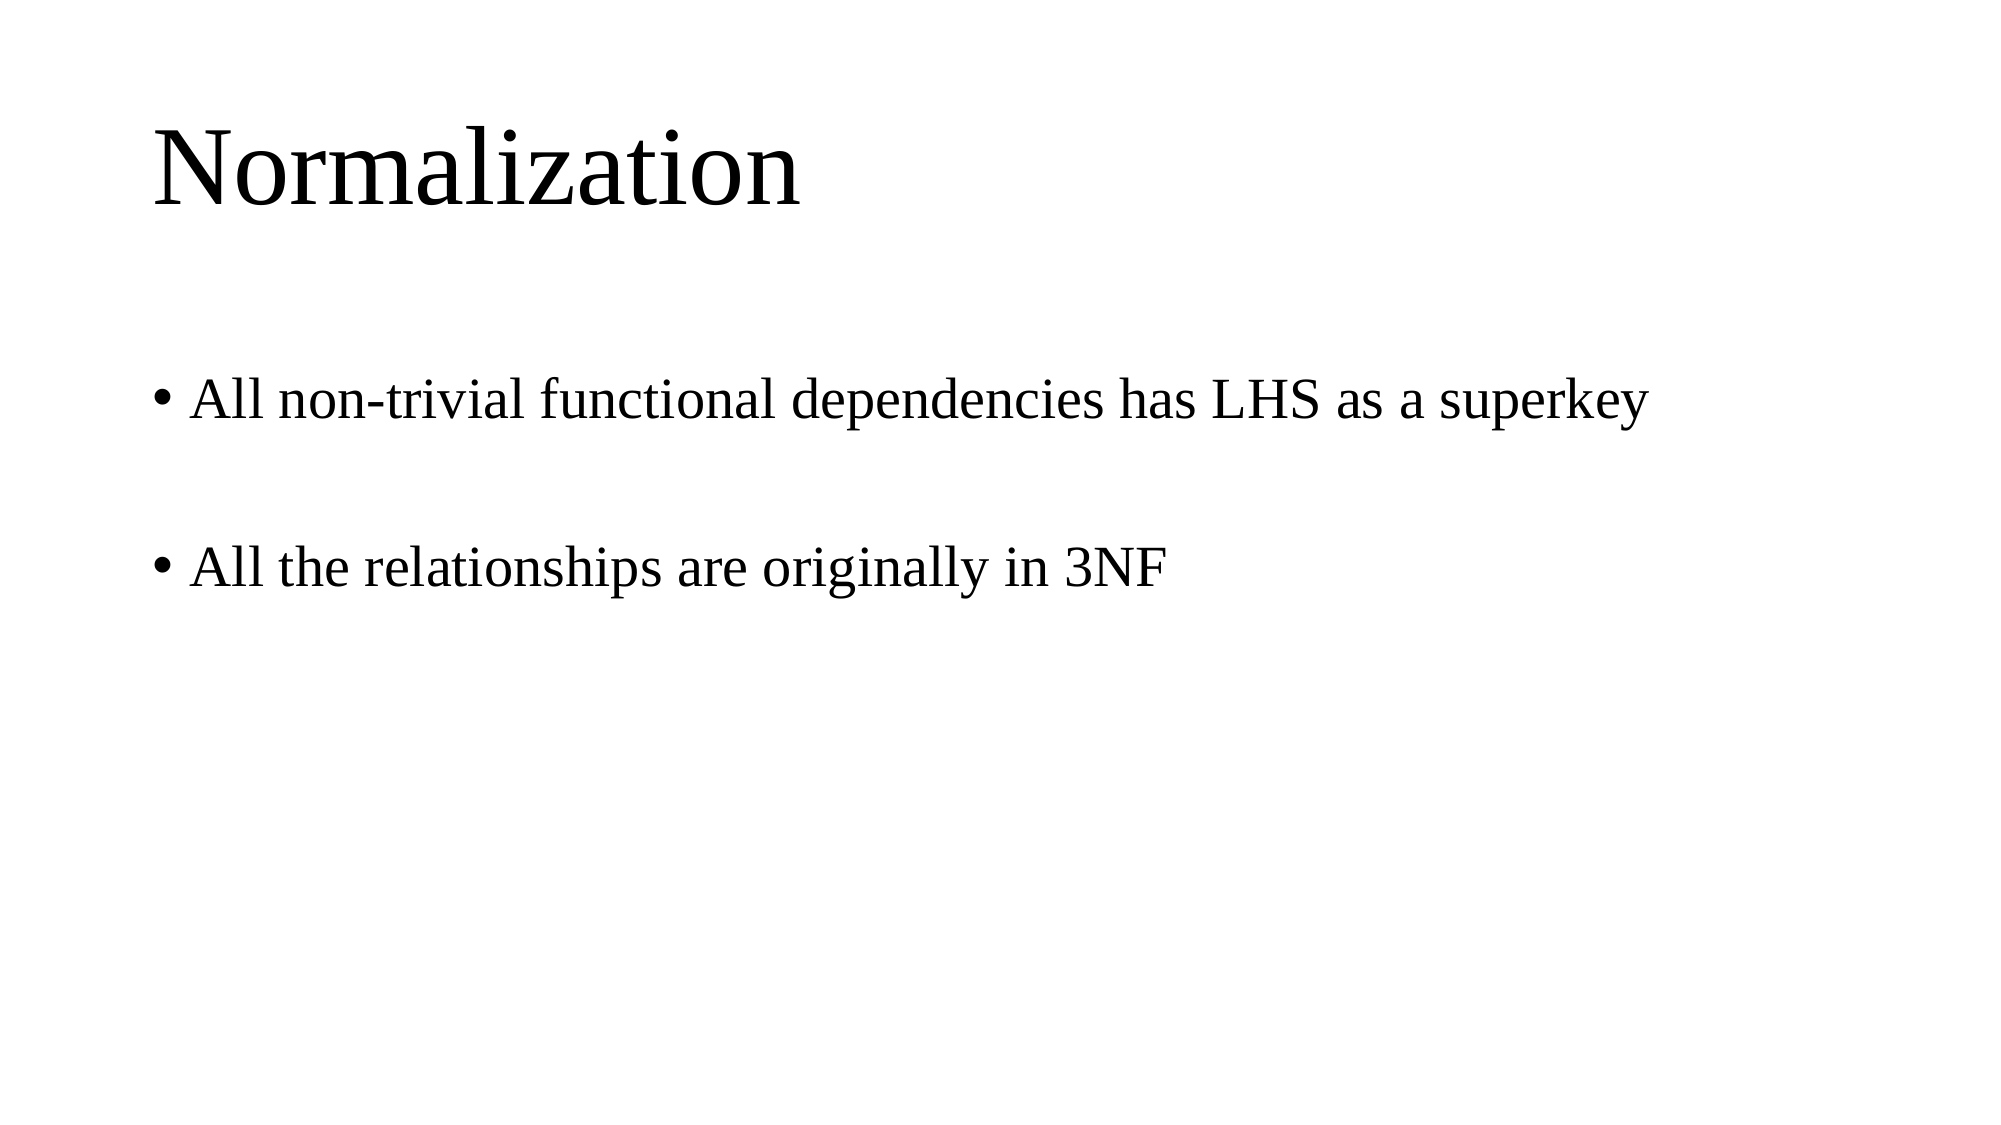

# Normalization
All non-trivial functional dependencies has LHS as a superkey

All the relationships are originally in 3NF